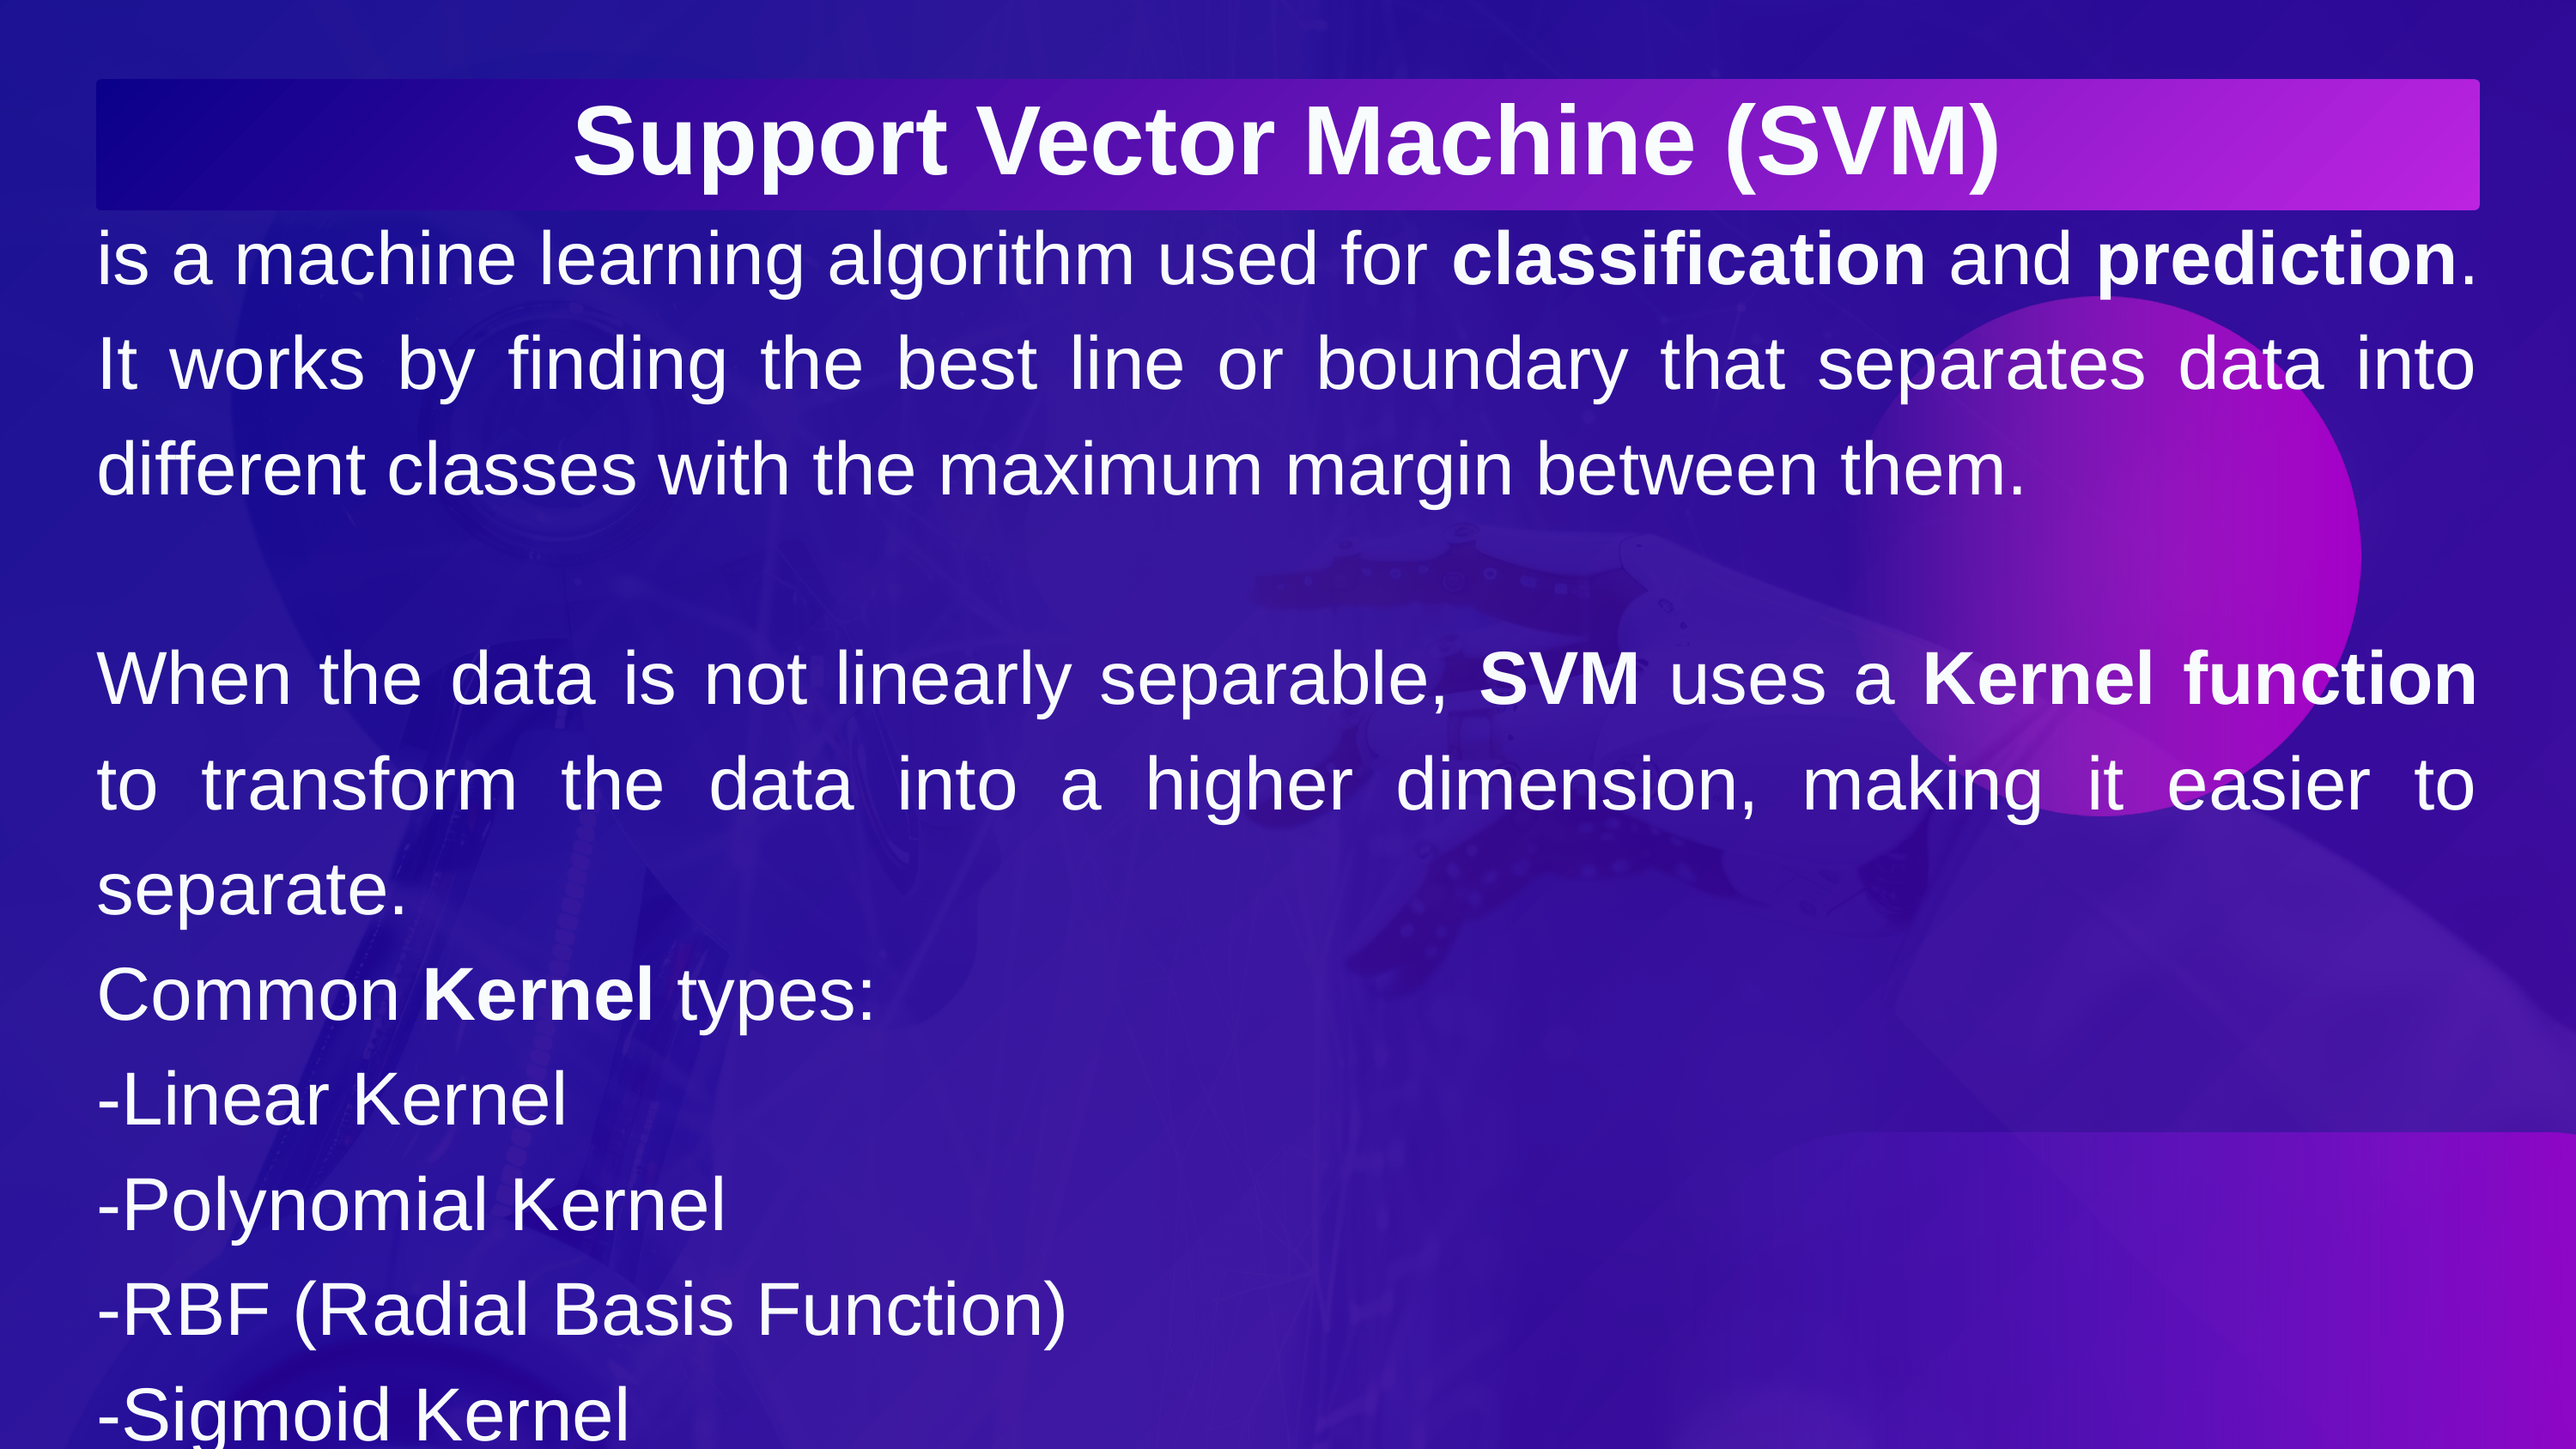

Support Vector Machine (SVM)
is a machine learning algorithm used for classification and prediction. It works by finding the best line or boundary that separates data into different classes with the maximum margin between them.

When the data is not linearly separable, SVM uses a Kernel function to transform the data into a higher dimension, making it easier to separate.
Common Kernel types:
-Linear Kernel
-Polynomial Kernel
-RBF (Radial Basis Function)
-Sigmoid Kernel

---

هل ترغبين أن أضيف ترجمة عربية بسيطة أسفلها لتكون في الشريحة نفسها؟